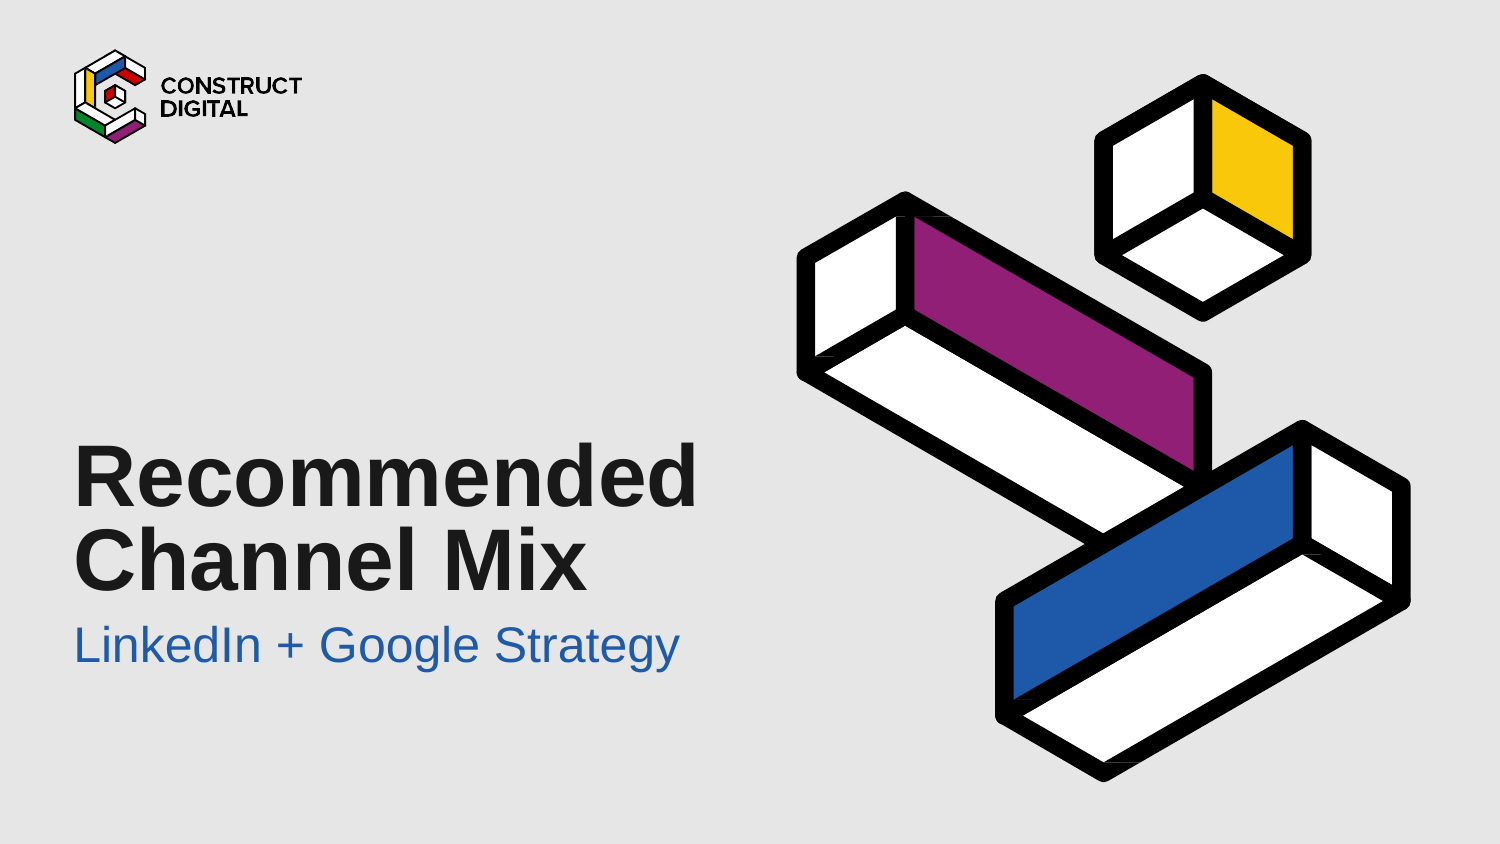

# Recommended Channel Mix
LinkedIn + Google Strategy